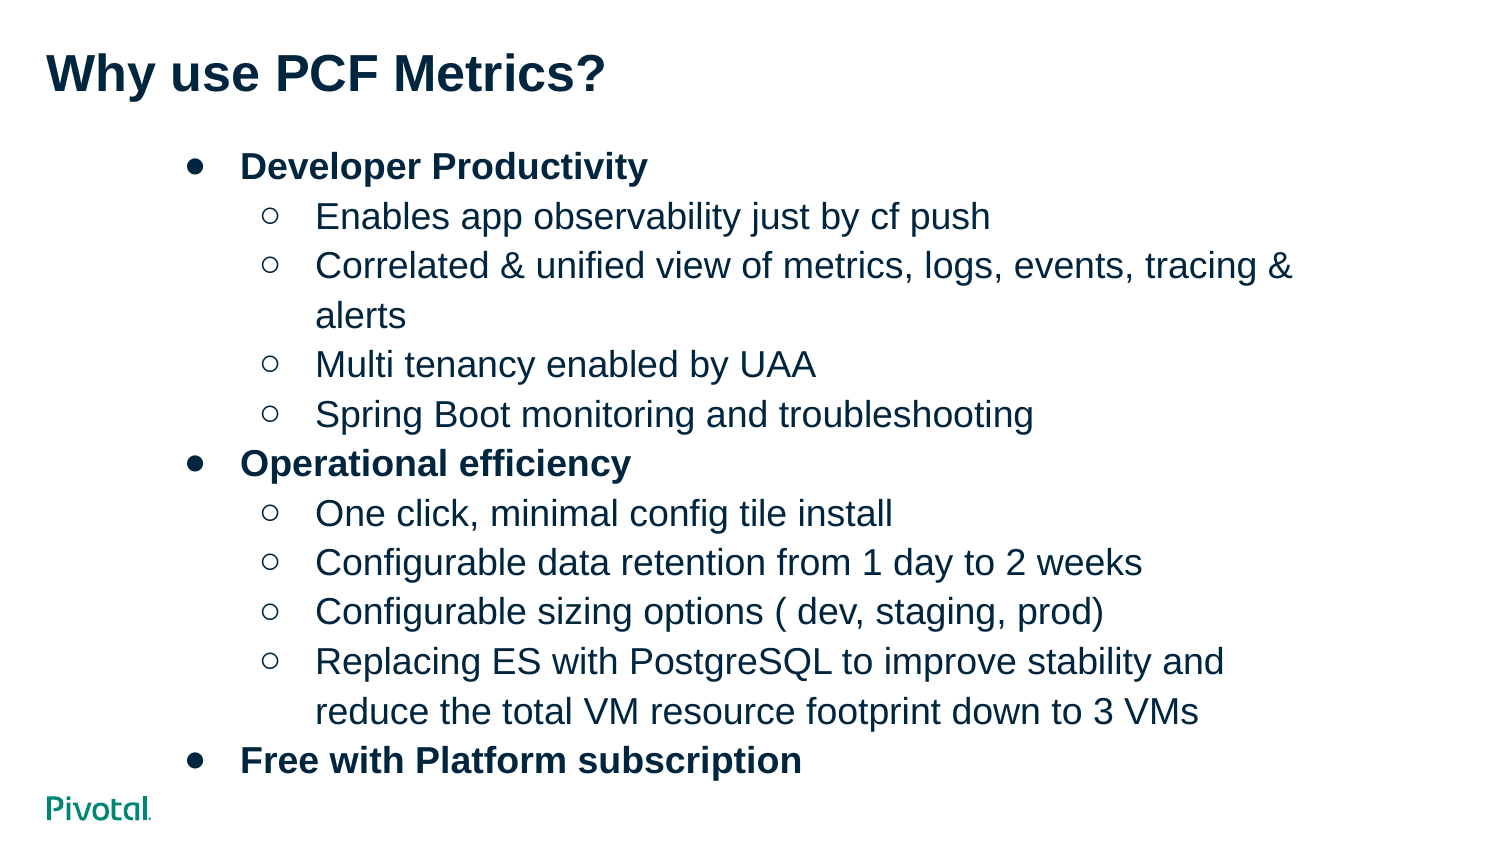

# Why use PCF Metrics?
Developer Productivity
Enables app observability just by cf push
Correlated & unified view of metrics, logs, events, tracing & alerts
Multi tenancy enabled by UAA
Spring Boot monitoring and troubleshooting
Operational efficiency
One click, minimal config tile install
Configurable data retention from 1 day to 2 weeks
Configurable sizing options ( dev, staging, prod)
Replacing ES with PostgreSQL to improve stability and reduce the total VM resource footprint down to 3 VMs
Free with Platform subscription